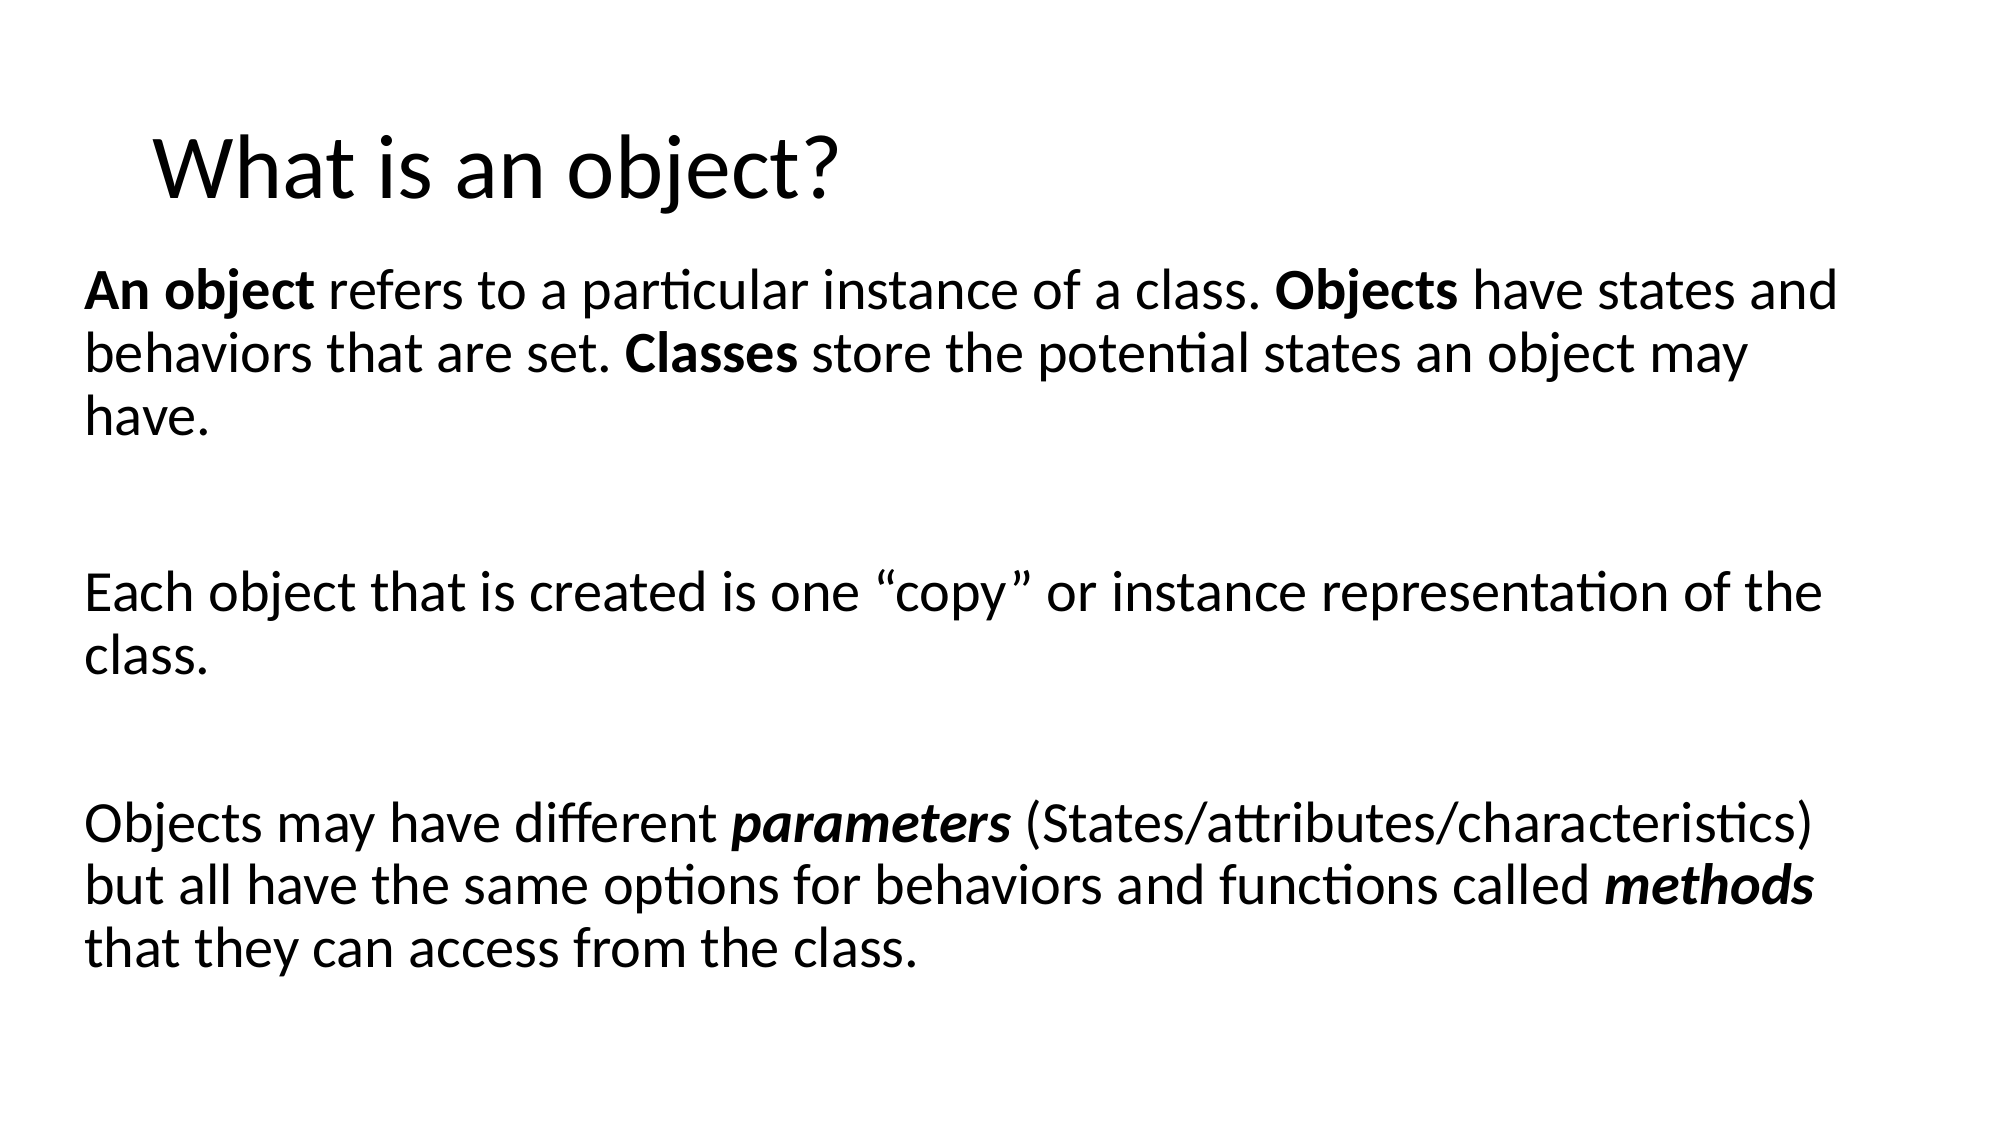

# What is an object?
An object refers to a particular instance of a class. Objects have states and behaviors that are set. Classes store the potential states an object may have.

Each object that is created is one “copy” or instance representation of the class.

Objects may have different parameters (States/attributes/characteristics) but all have the same options for behaviors and functions called methods that they can access from the class.